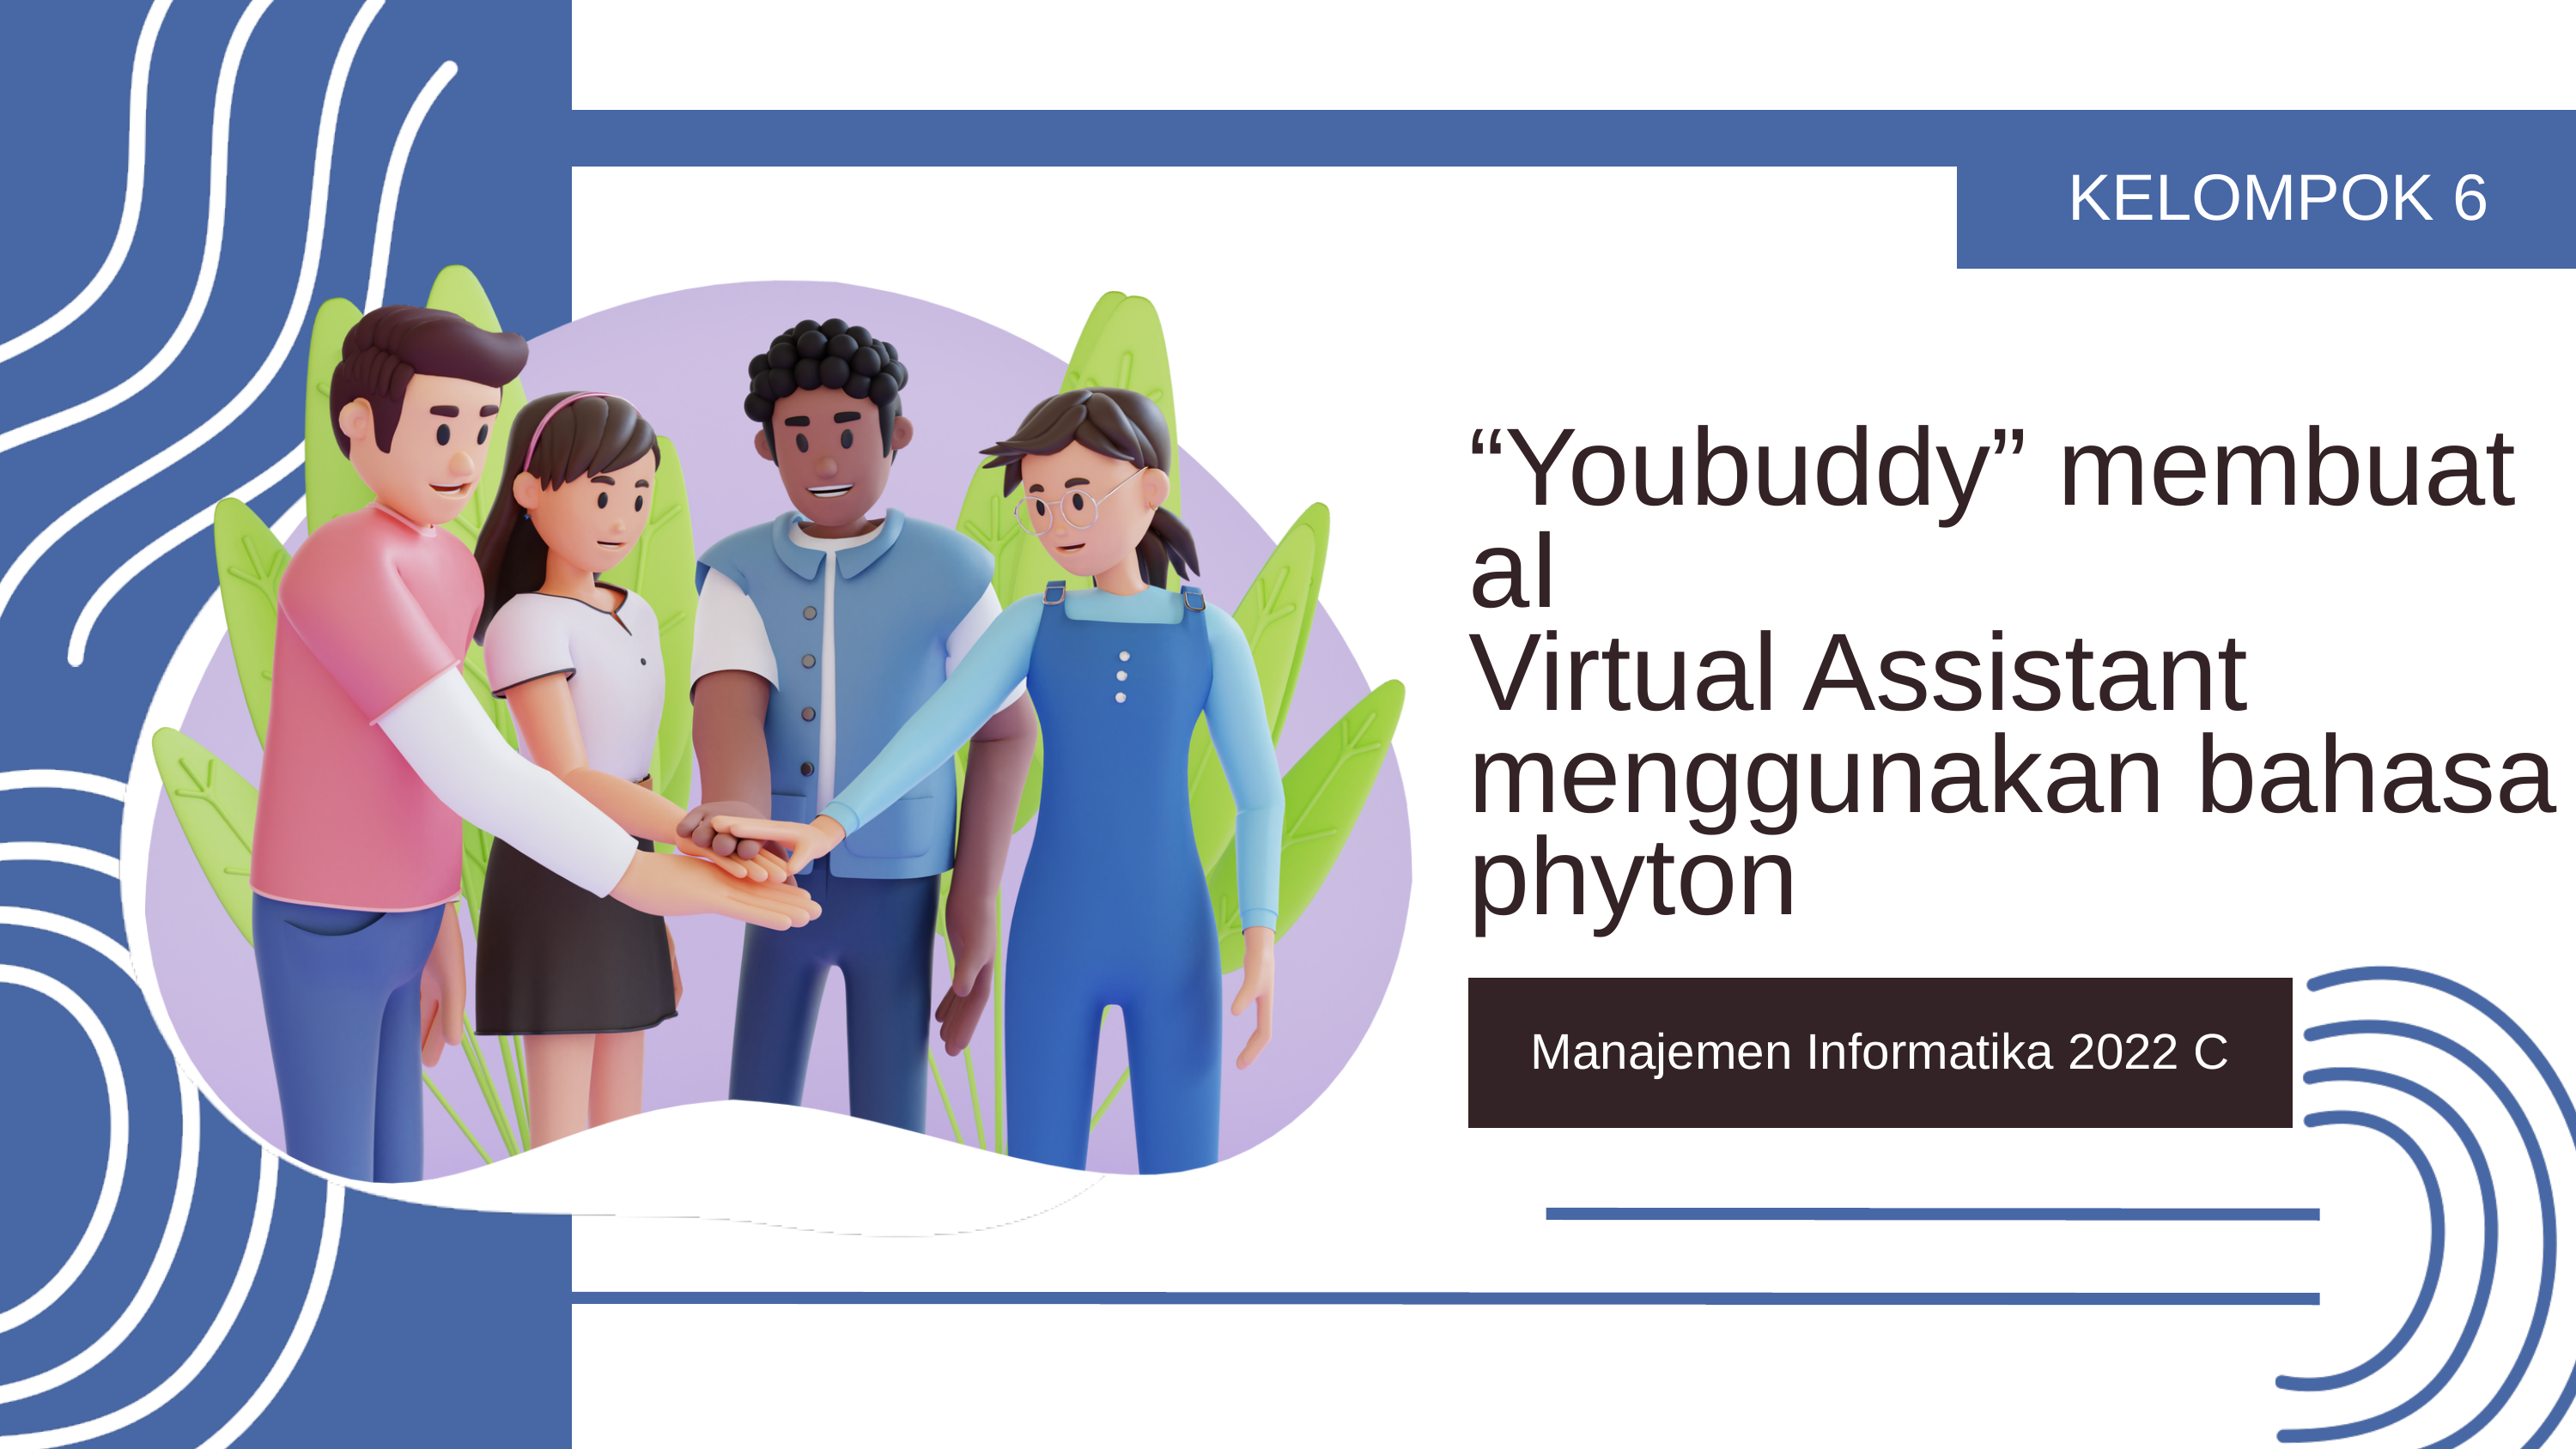

KELOMPOK 6

“Youbuddy” membuat aI
Virtual Assistant menggunakan bahasa phyton

Manajemen Informatika 2022 C